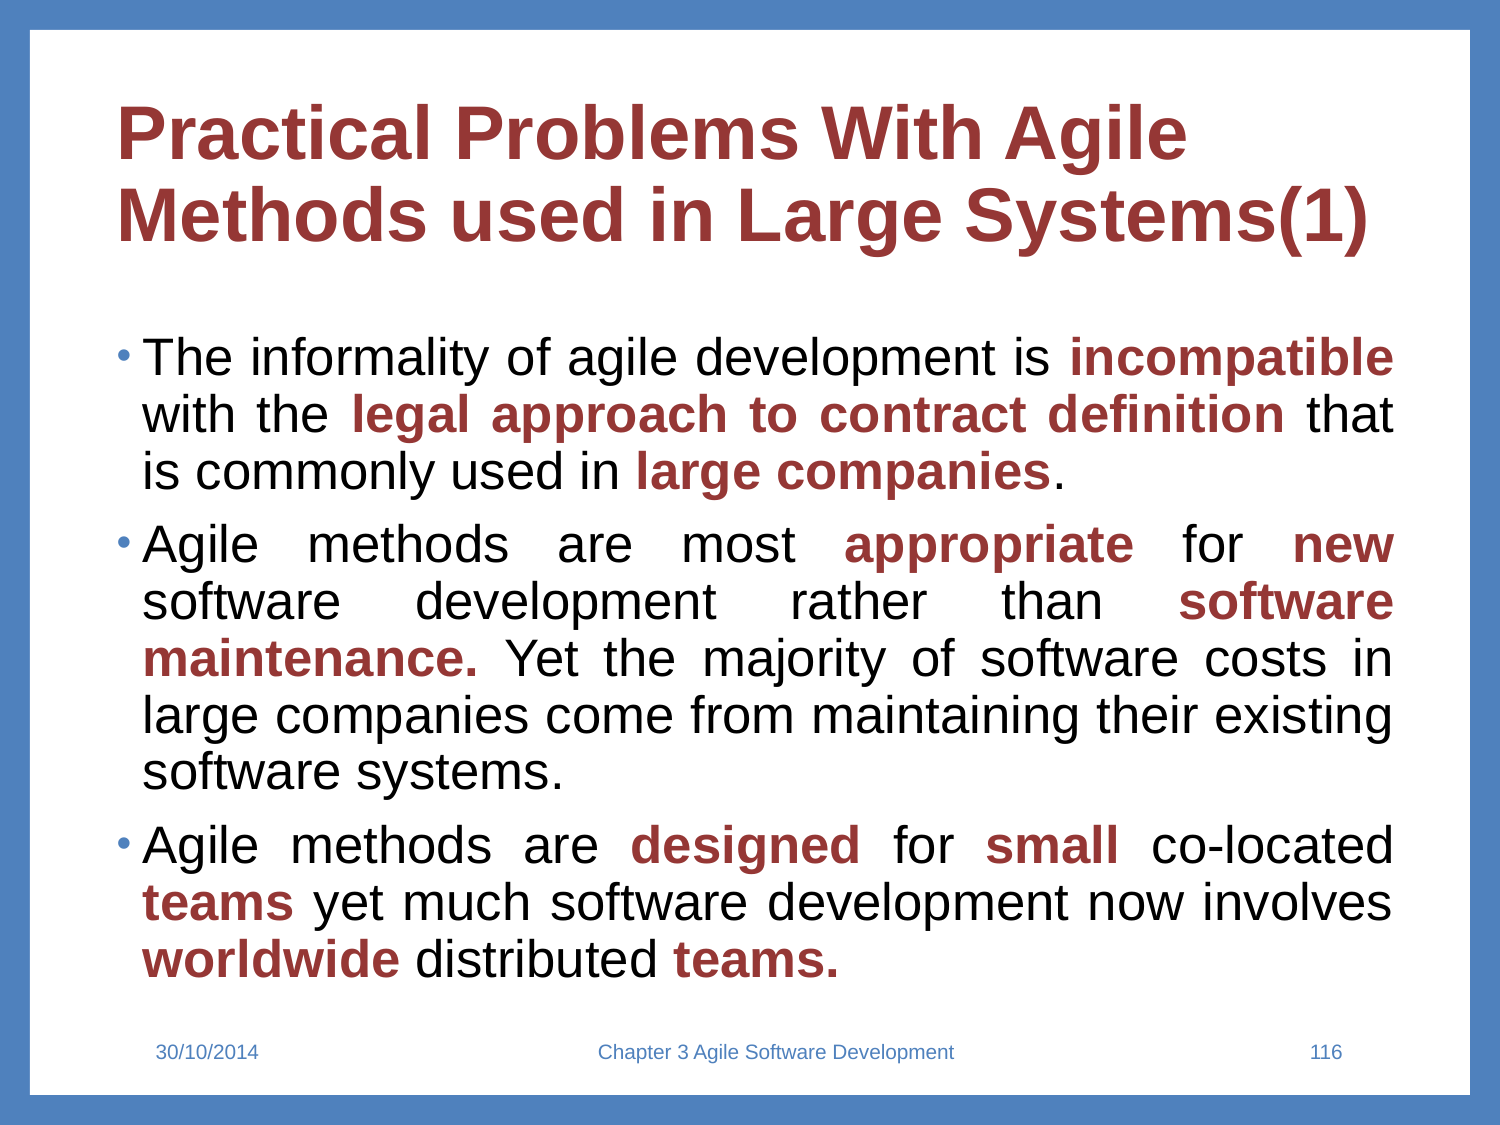

# Practical Problems With Agile Methods used in Large Systems(1)
The informality of agile development is incompatible with the legal approach to contract definition that is commonly used in large companies.
Agile methods are most appropriate for new software development rather than software maintenance. Yet the majority of software costs in large companies come from maintaining their existing software systems.
Agile methods are designed for small co-located teams yet much software development now involves worldwide distributed teams.

30/10/2014
Chapter 3 Agile Software Development
116